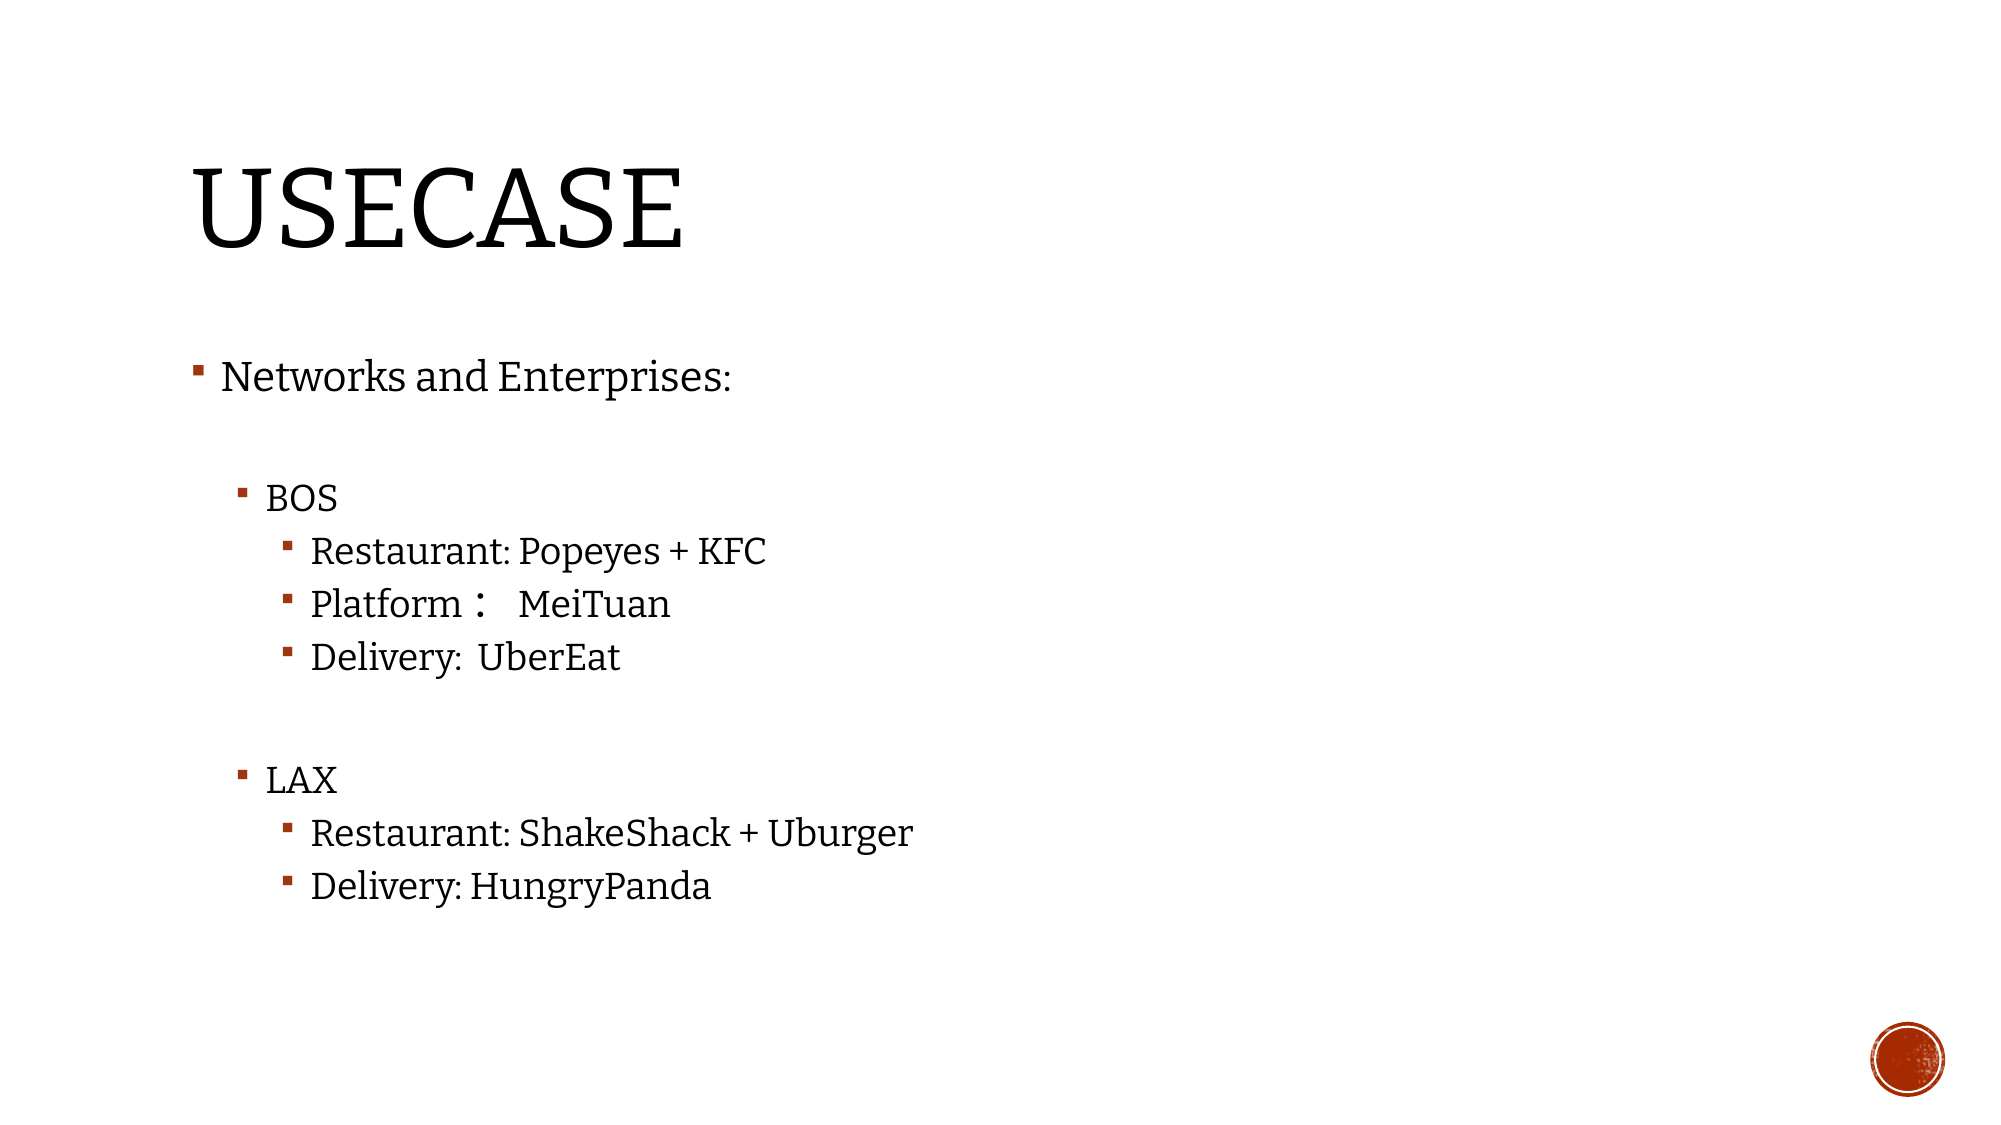

# usecase
Networks and Enterprises:

BOS
Restaurant: Popeyes + KFC
Platform：MeiTuan
Delivery:  UberEat

LAX
Restaurant: ShakeShack + Uburger
Delivery: HungryPanda